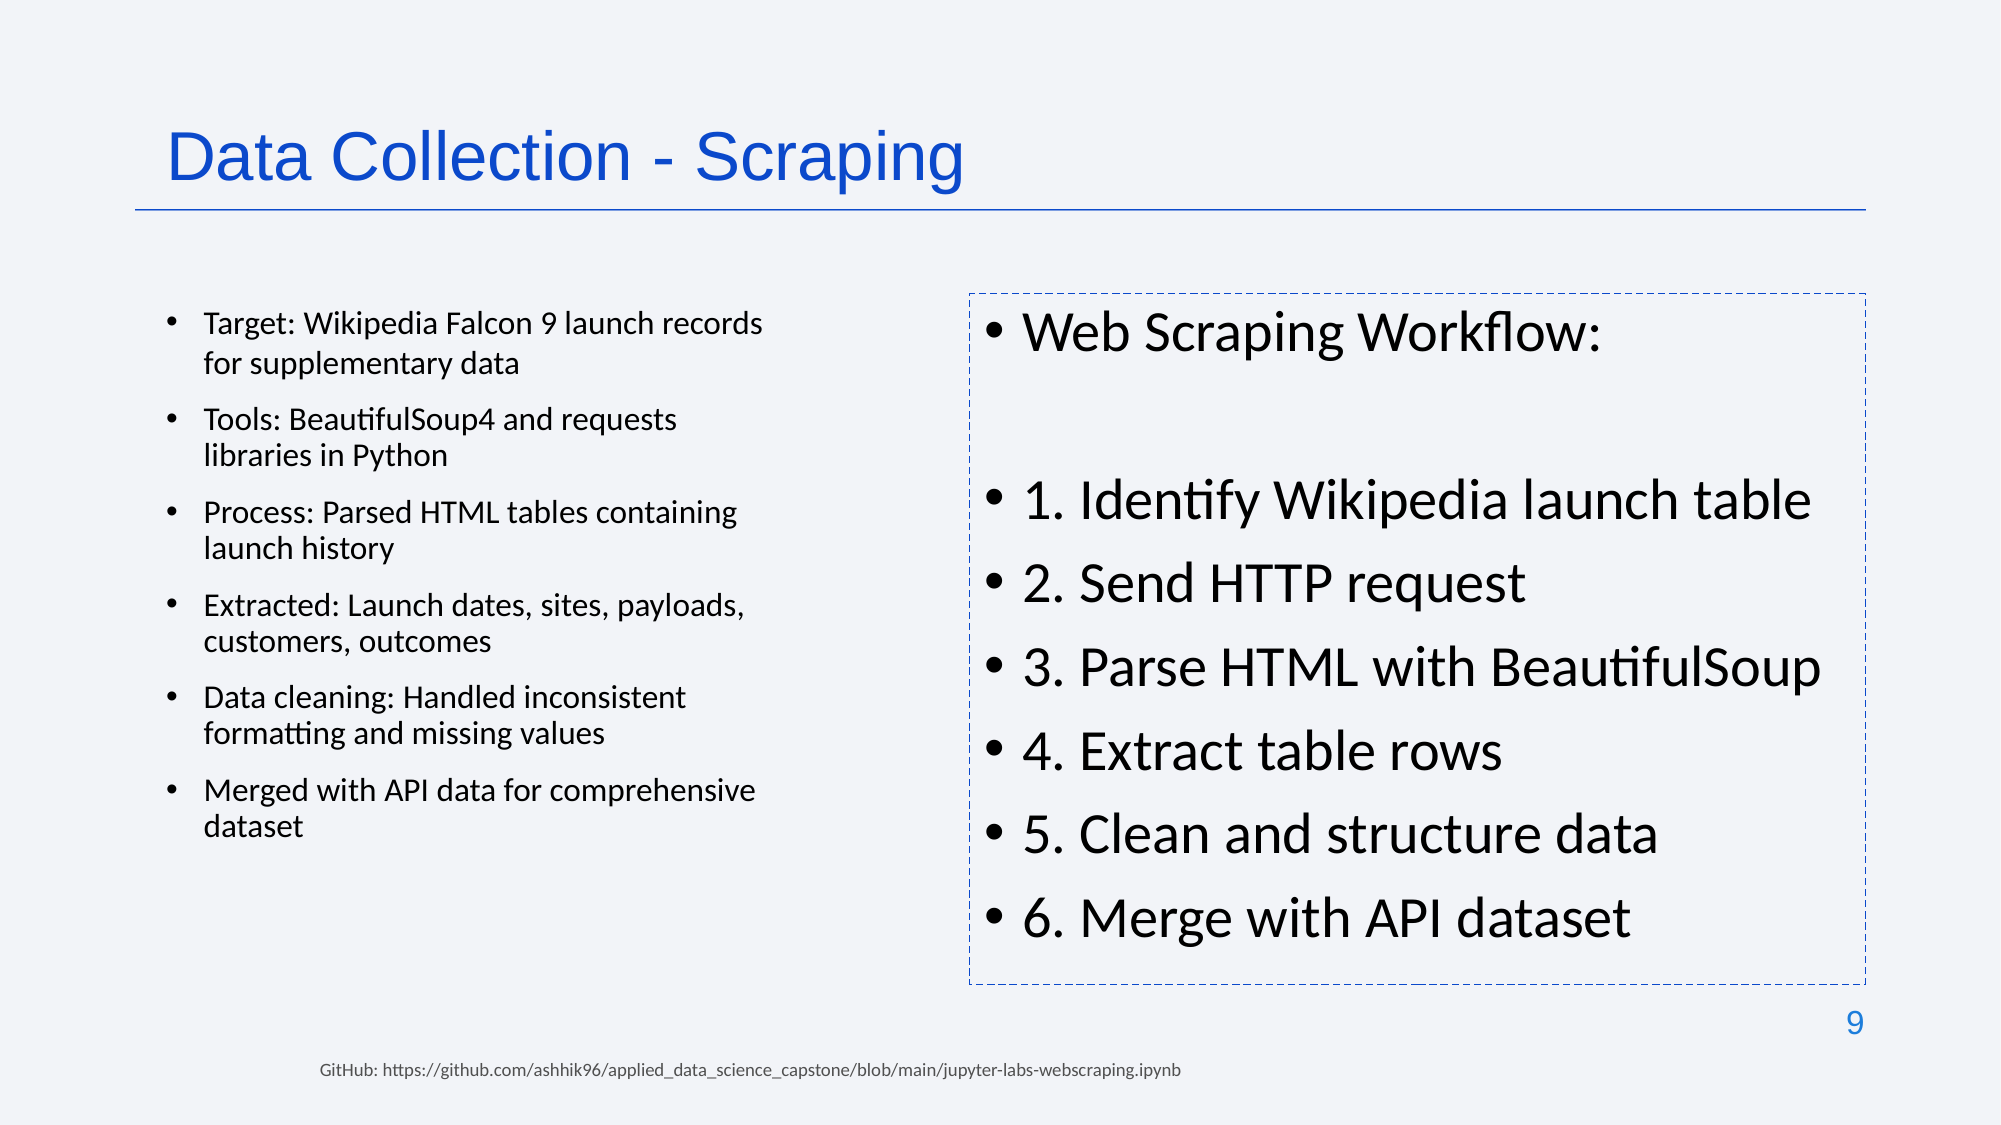

Data Collection - Scraping
Target: Wikipedia Falcon 9 launch records for supplementary data
Tools: BeautifulSoup4 and requests libraries in Python
Process: Parsed HTML tables containing launch history
Extracted: Launch dates, sites, payloads, customers, outcomes
Data cleaning: Handled inconsistent formatting and missing values
Merged with API data for comprehensive dataset
Web Scraping Workflow:

1. Identify Wikipedia launch table
2. Send HTTP request
3. Parse HTML with BeautifulSoup
4. Extract table rows
5. Clean and structure data
6. Merge with API dataset
9
GitHub: https://github.com/ashhik96/applied_data_science_capstone/blob/main/jupyter-labs-webscraping.ipynb